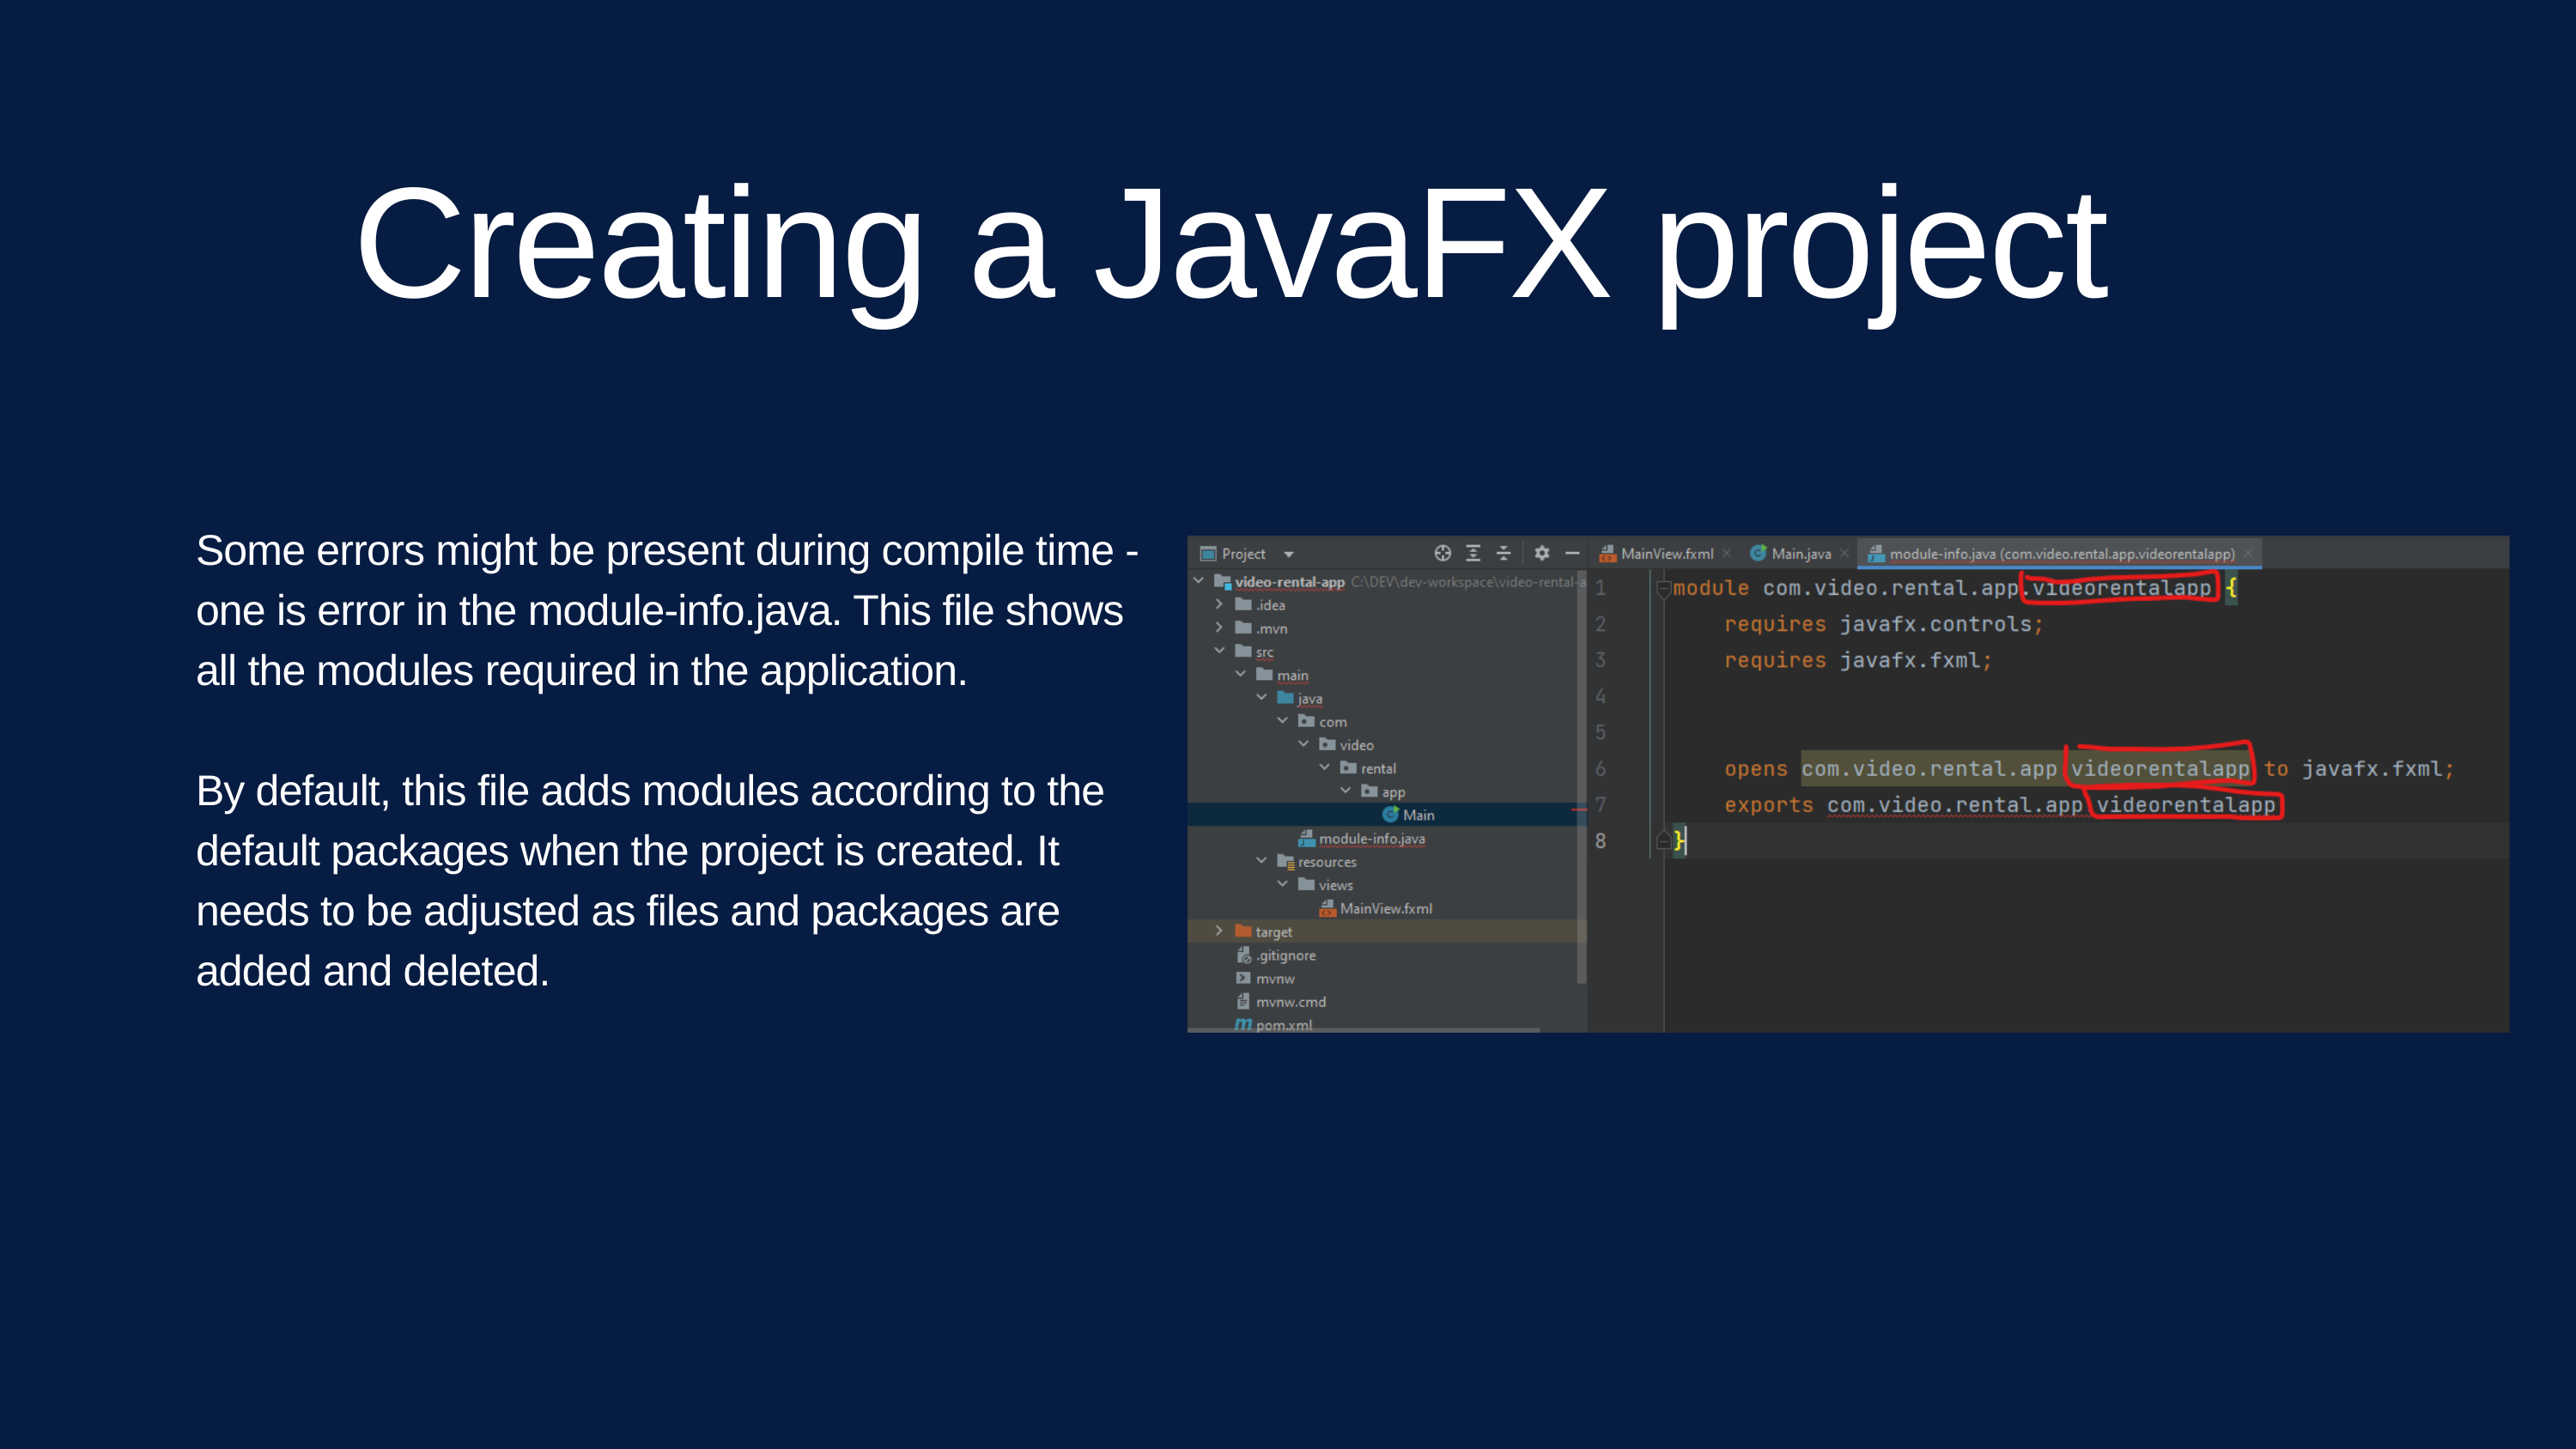

Creating a JavaFX project

Some errors might be present during compile time - one is error in the module-info.java. This file shows all the modules required in the application.

By default, this file adds modules according to the default packages when the project is created. It needs to be adjusted as files and packages are added and deleted.